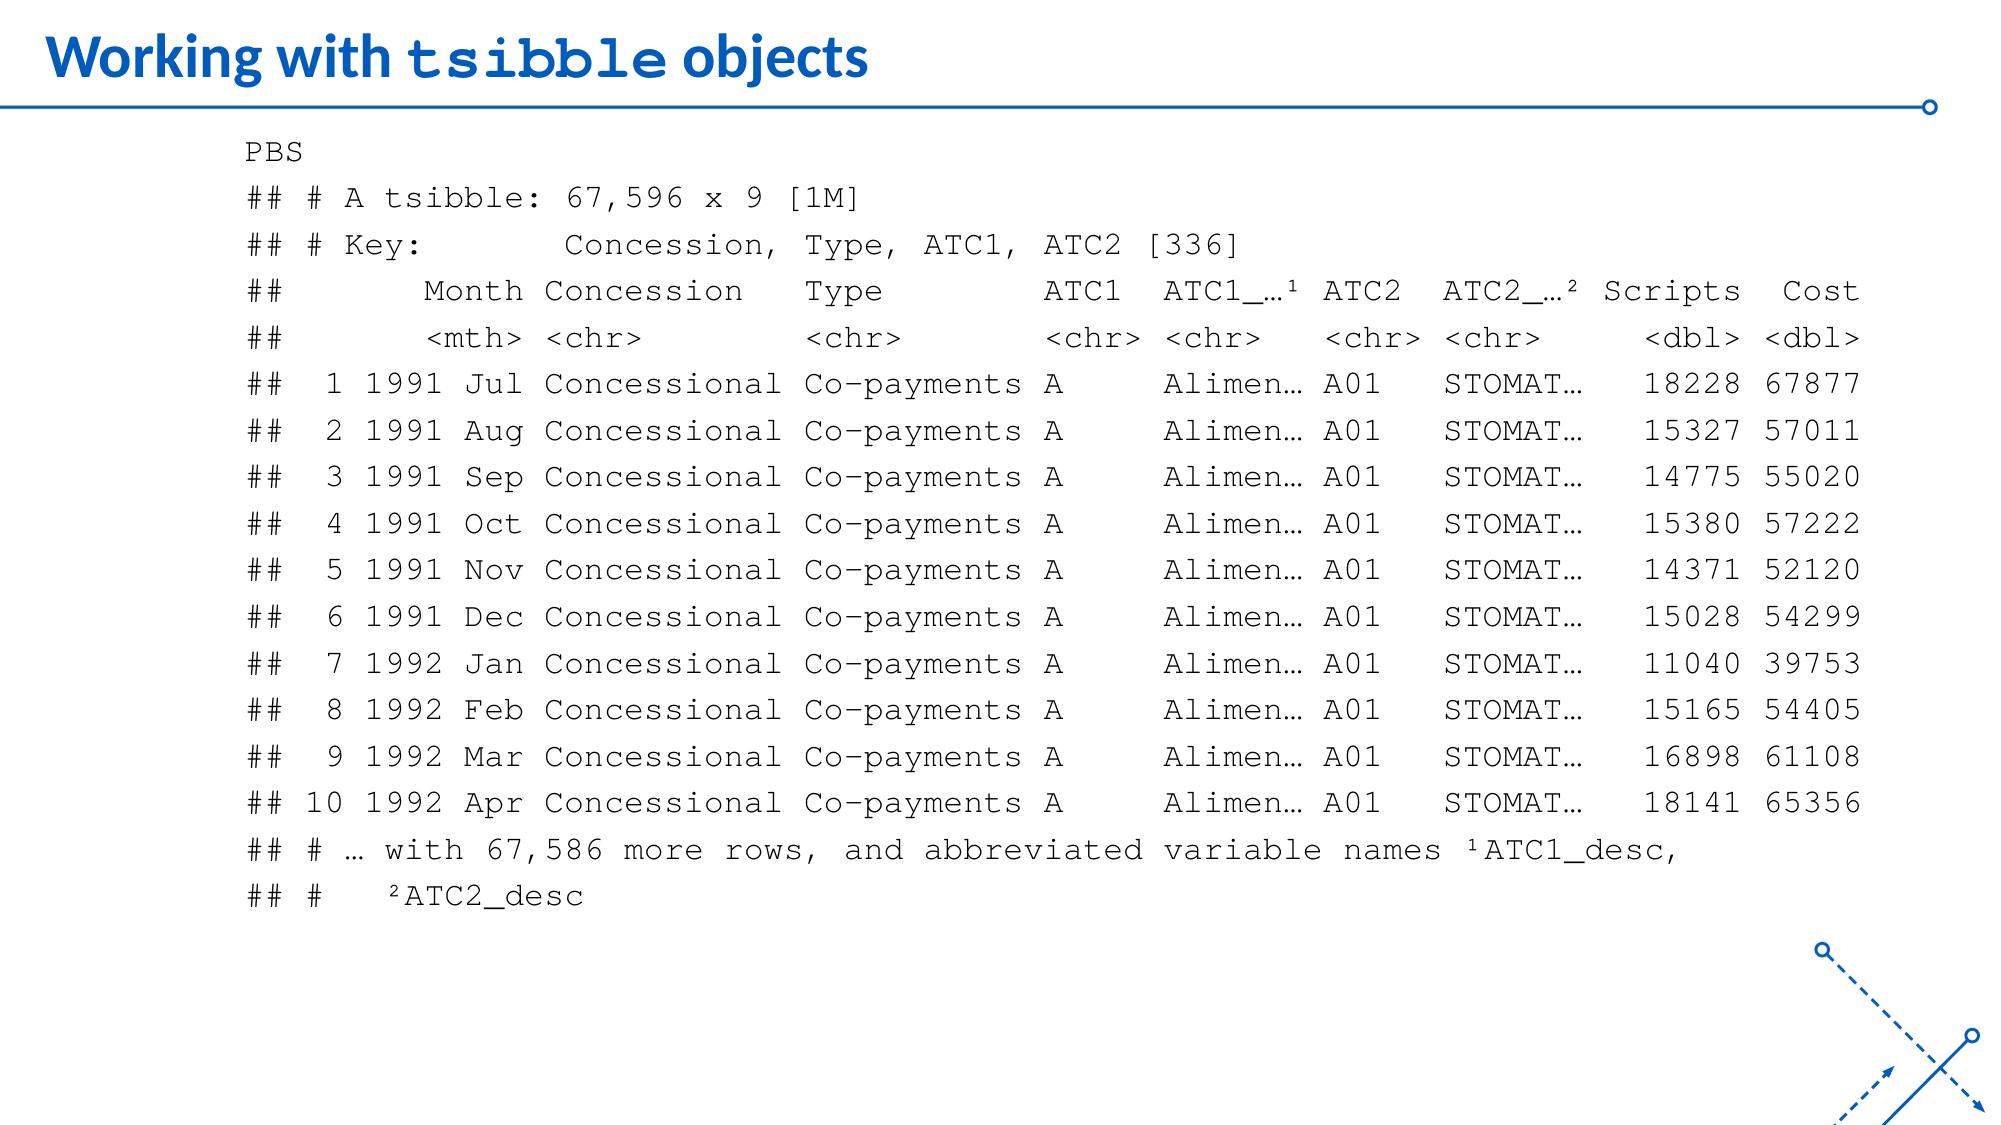

# Working with tsibble objects
PBS
## # A tsibble: 67,596 x 9 [1M]
## # Key:       Concession, Type, ATC1, ATC2 [336]
##       Month Concession   Type        ATC1  ATC1_…¹ ATC2  ATC2_…² Scripts  Cost
##       <mth> <chr>        <chr>       <chr> <chr>   <chr> <chr>     <dbl> <dbl>
##  1 1991 Jul Concessional Co-payments A     Alimen… A01   STOMAT…   18228 67877
##  2 1991 Aug Concessional Co-payments A     Alimen… A01   STOMAT…   15327 57011
##  3 1991 Sep Concessional Co-payments A     Alimen… A01   STOMAT…   14775 55020
##  4 1991 Oct Concessional Co-payments A     Alimen… A01   STOMAT…   15380 57222
##  5 1991 Nov Concessional Co-payments A     Alimen… A01   STOMAT…   14371 52120
##  6 1991 Dec Concessional Co-payments A     Alimen… A01   STOMAT…   15028 54299
##  7 1992 Jan Concessional Co-payments A     Alimen… A01   STOMAT…   11040 39753
##  8 1992 Feb Concessional Co-payments A     Alimen… A01   STOMAT…   15165 54405
##  9 1992 Mar Concessional Co-payments A     Alimen… A01   STOMAT…   16898 61108
## 10 1992 Apr Concessional Co-payments A     Alimen… A01   STOMAT…   18141 65356
## # … with 67,586 more rows, and abbreviated variable names ¹​ATC1_desc,
## #   ²​ATC2_desc